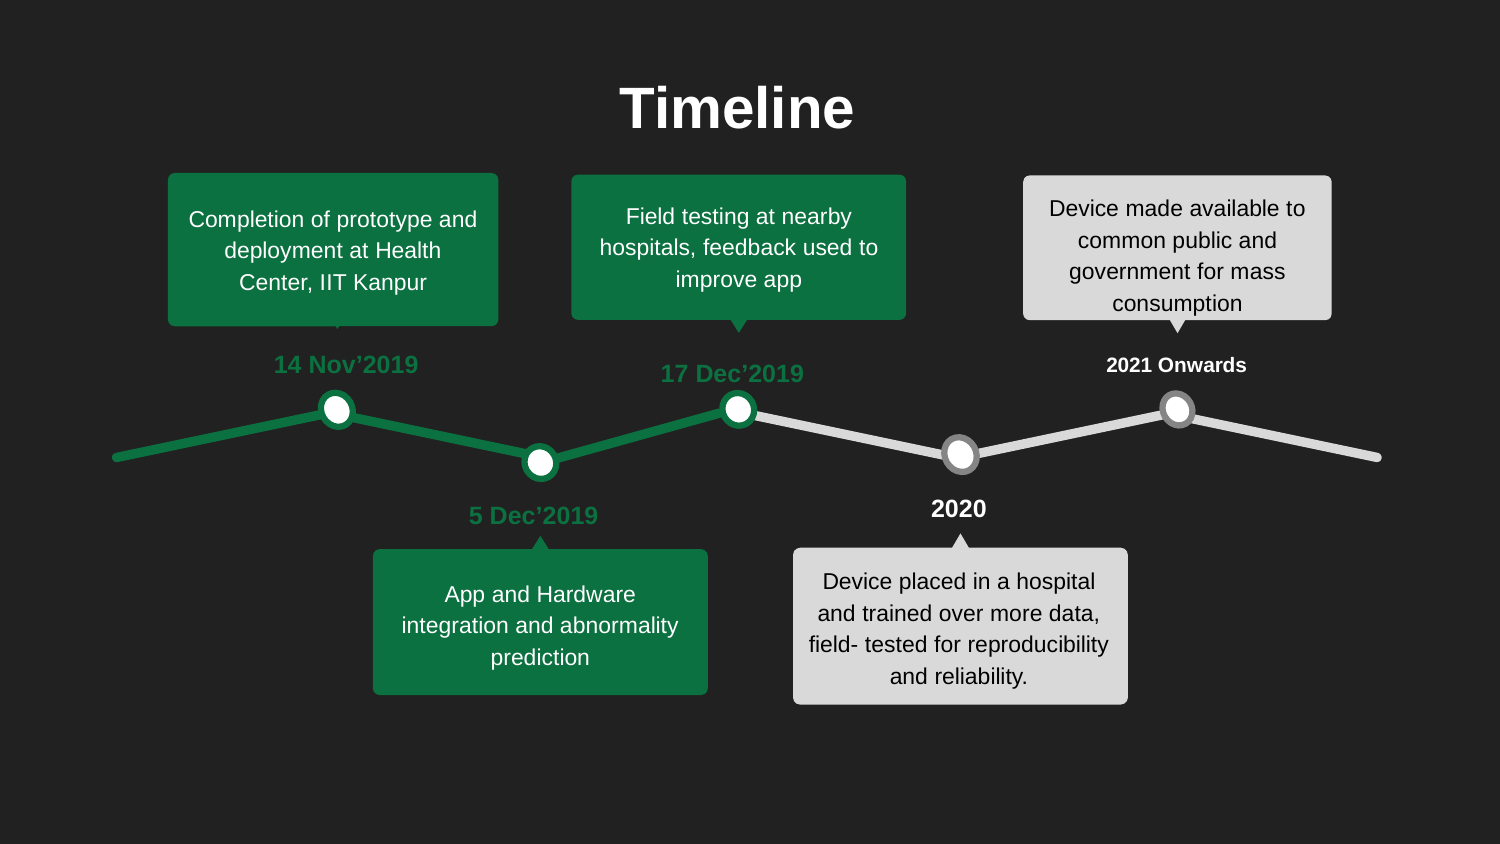

Timeline

Completion of prototype and deployment at Health Center, IIT Kanpur

14 Nov’2019

Device made available to common public and government for mass consumption

2021 Onwards

Field testing at nearby hospitals, feedback used to improve app

17 Dec’2019

2020

Device placed in a hospital and trained over more data, field- tested for reproducibility and reliability.

5 Dec’2019

App and Hardware integration and abnormality prediction